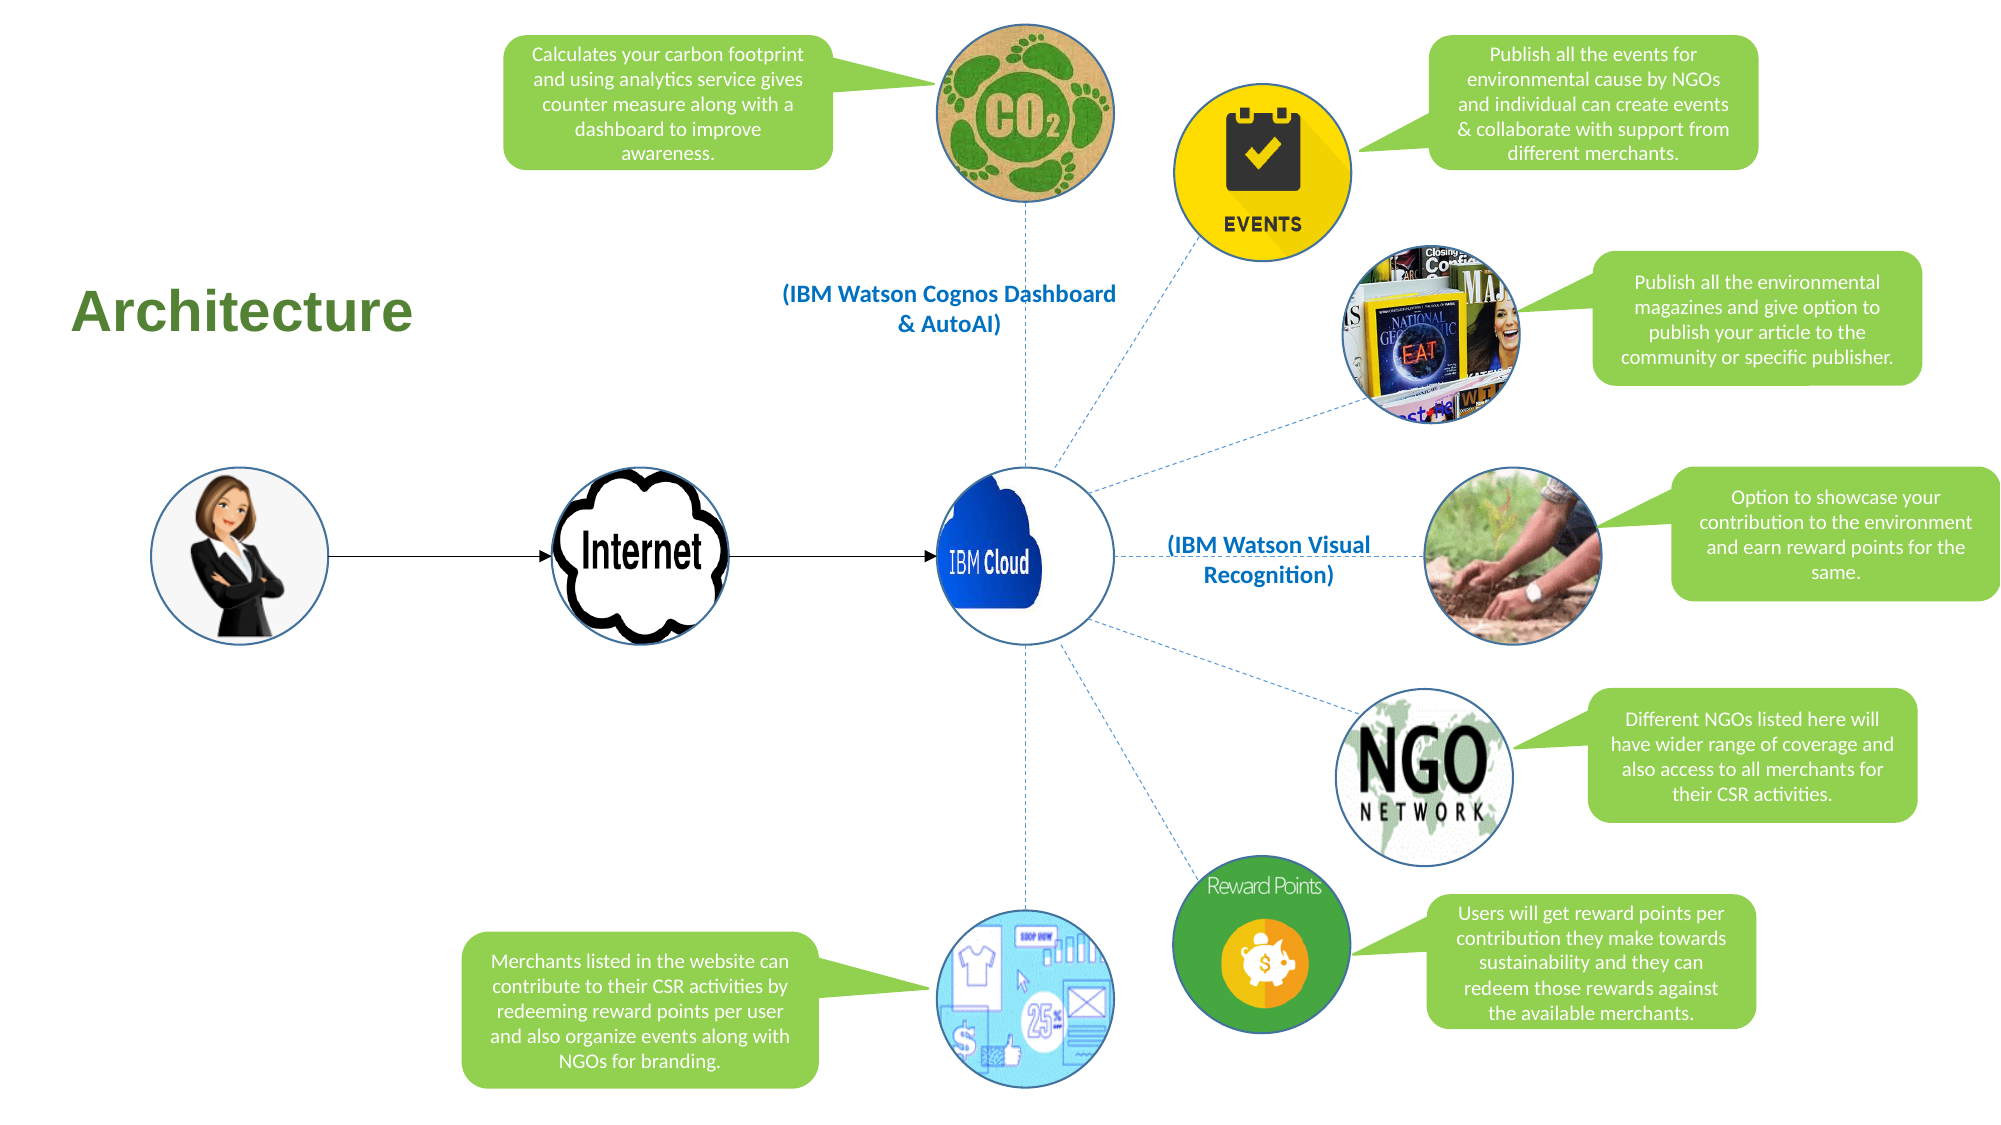

Calculates your carbon footprint and using analytics service gives counter measure along with a dashboard to improve awareness.
Publish all the events for environmental cause by NGOs and individual can create events & collaborate with support from different merchants.

Publish all the environmental magazines and give option to publish your article to the community or specific publisher.
 Architecture
(IBM Watson Cognos Dashboard & AutoAI)

Option to showcase your contribution to the environment and earn reward points for the same.
(IBM Watson Visual Recognition)

Different NGOs listed here will have wider range of coverage and also access to all merchants for their CSR activities.

Users will get reward points per contribution they make towards sustainability and they can redeem those rewards against the available merchants.

Merchants listed in the website can contribute to their CSR activities by redeeming reward points per user and also organize events along with NGOs for branding.